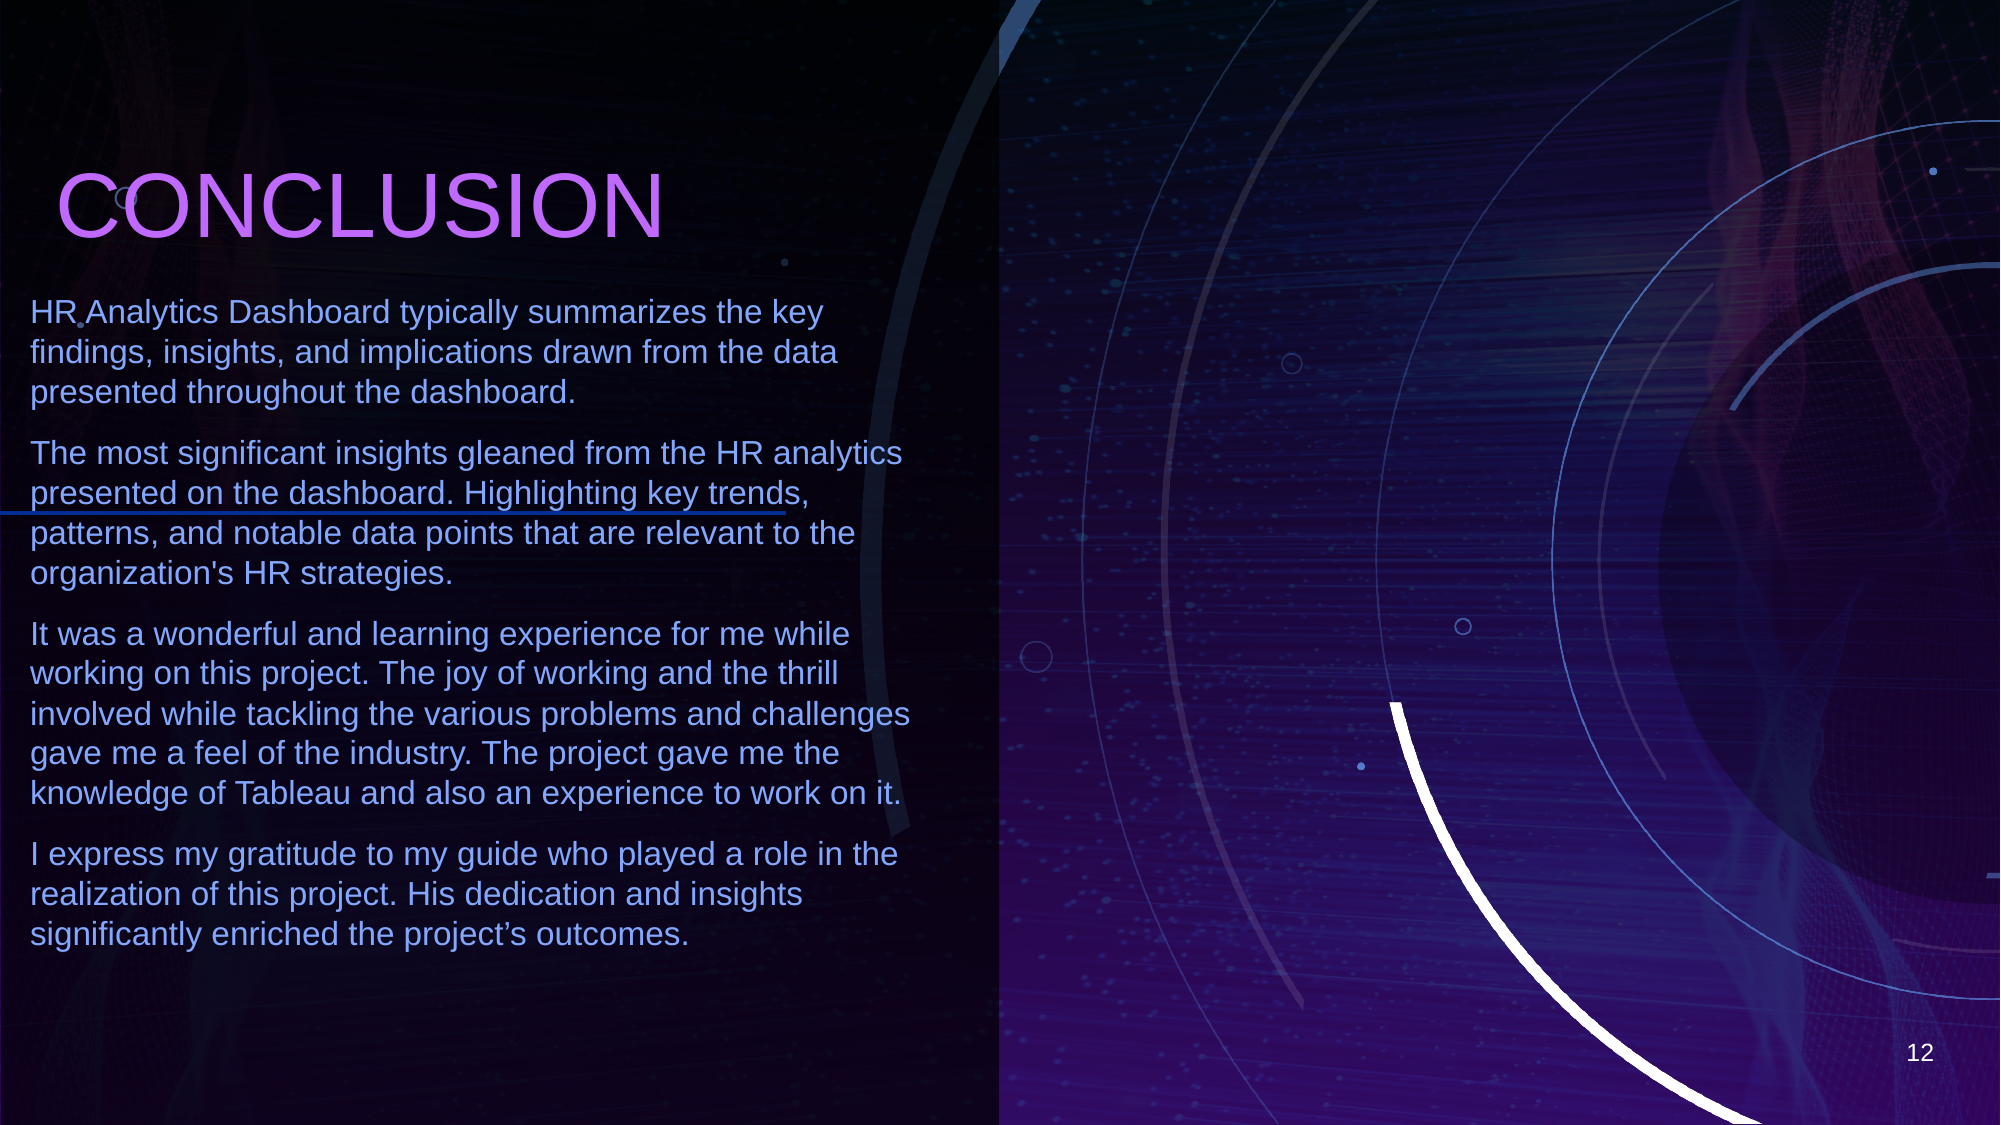

# CONCLUSION
HR Analytics Dashboard typically summarizes the key findings, insights, and implications drawn from the data presented throughout the dashboard.
The most significant insights gleaned from the HR analytics presented on the dashboard. Highlighting key trends, patterns, and notable data points that are relevant to the organization's HR strategies.
It was a wonderful and learning experience for me while working on this project. The joy of working and the thrill involved while tackling the various problems and challenges gave me a feel of the industry. The project gave me the knowledge of Tableau and also an experience to work on it.
I express my gratitude to my guide who played a role in the realization of this project. His dedication and insights significantly enriched the project’s outcomes.

12